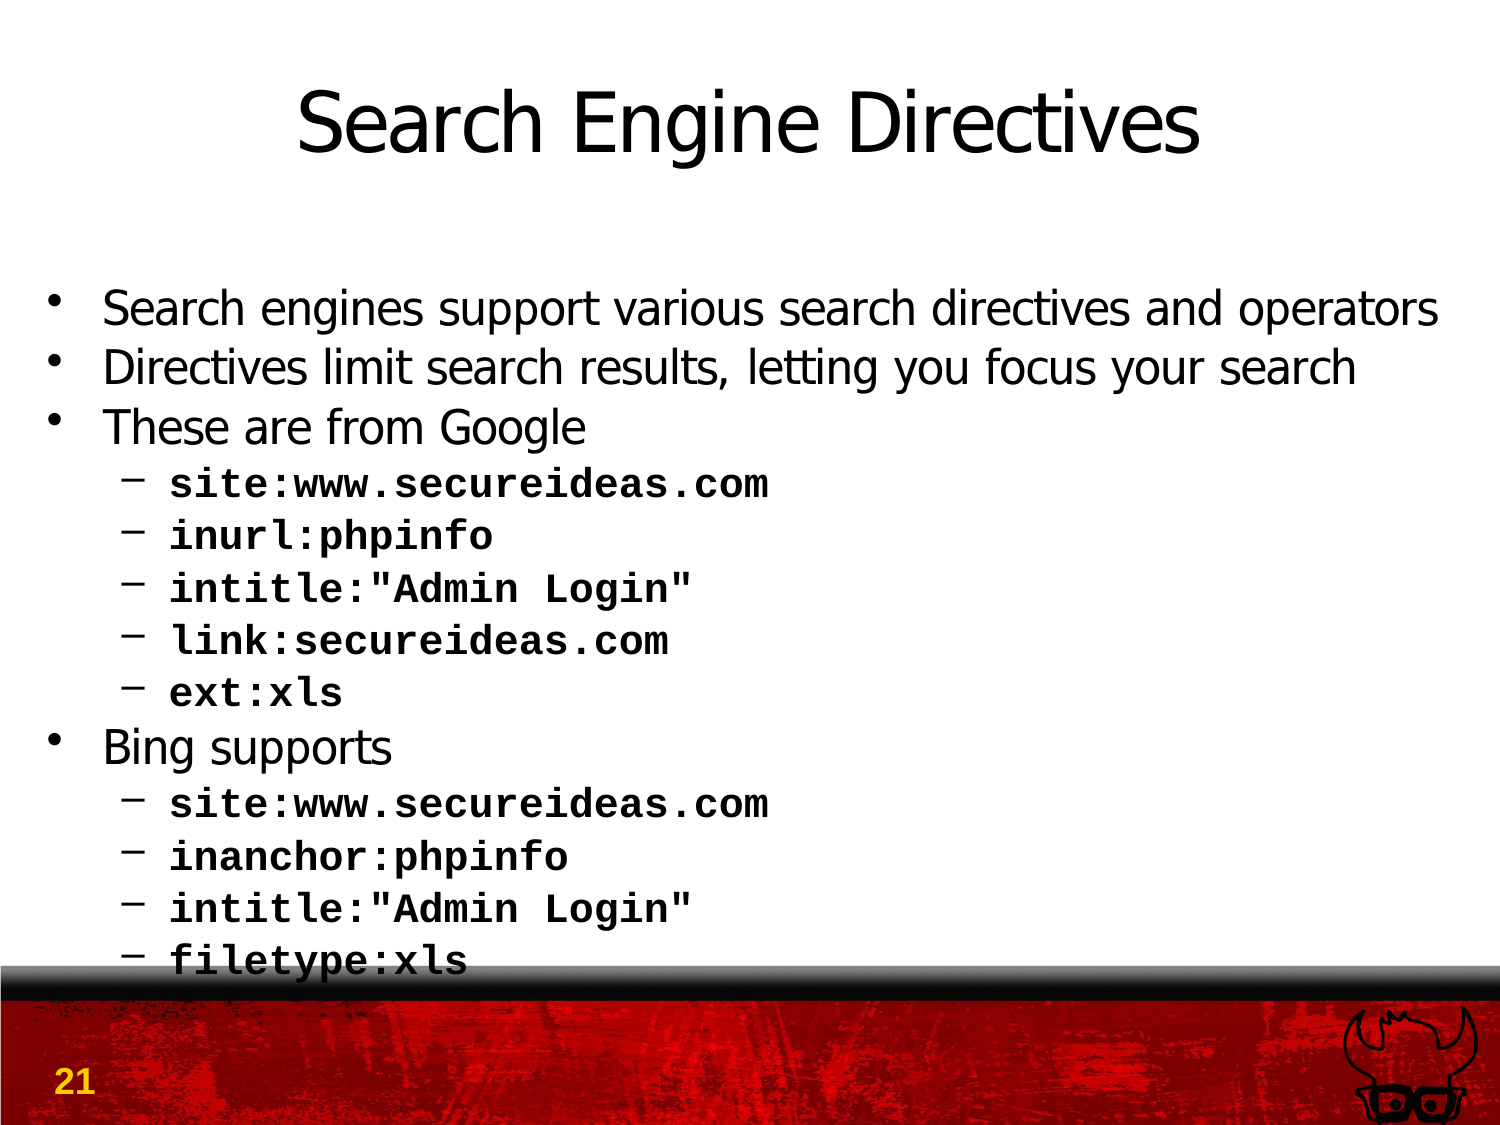

# Search Engine Directives
Search engines support various search directives and operators
Directives limit search results, letting you focus your search
These are from Google
site:www.secureideas.com
inurl:phpinfo
intitle:"Admin Login"
link:secureideas.com
ext:xls
Bing supports
site:www.secureideas.com
inanchor:phpinfo
intitle:"Admin Login"
filetype:xls